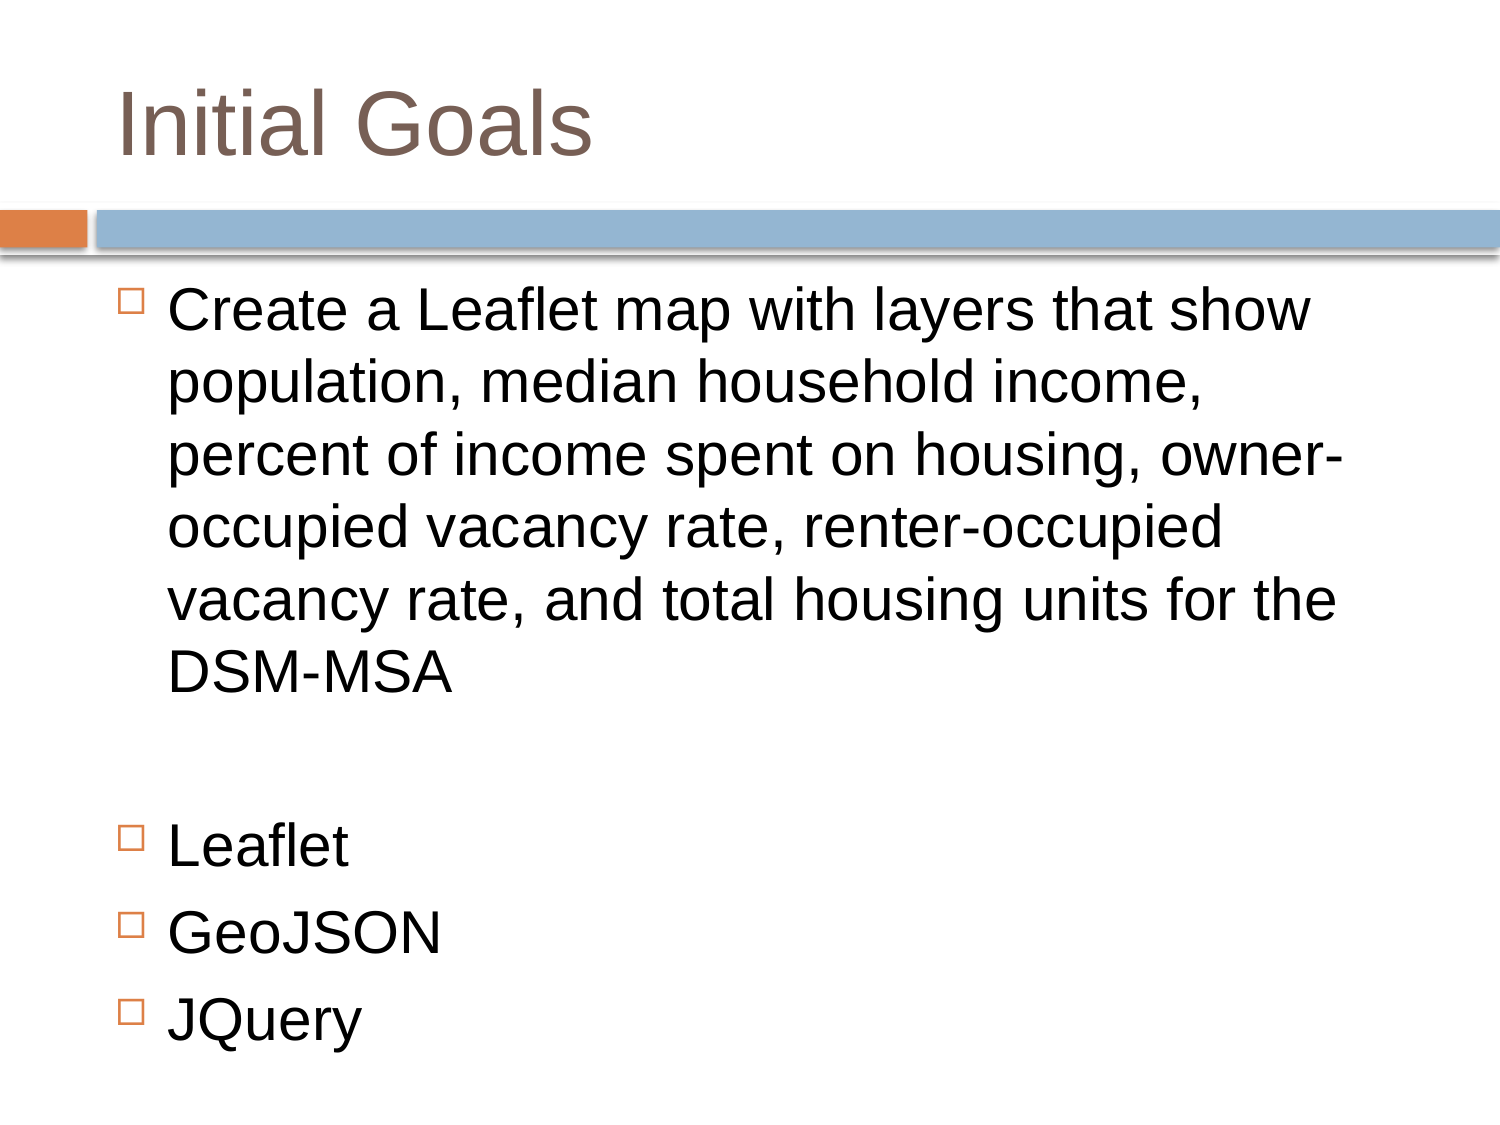

# Initial Goals
Create a Leaflet map with layers that show population, median household income, percent of income spent on housing, owner-occupied vacancy rate, renter-occupied vacancy rate, and total housing units for the DSM-MSA

Leaflet
GeoJSON
JQuery